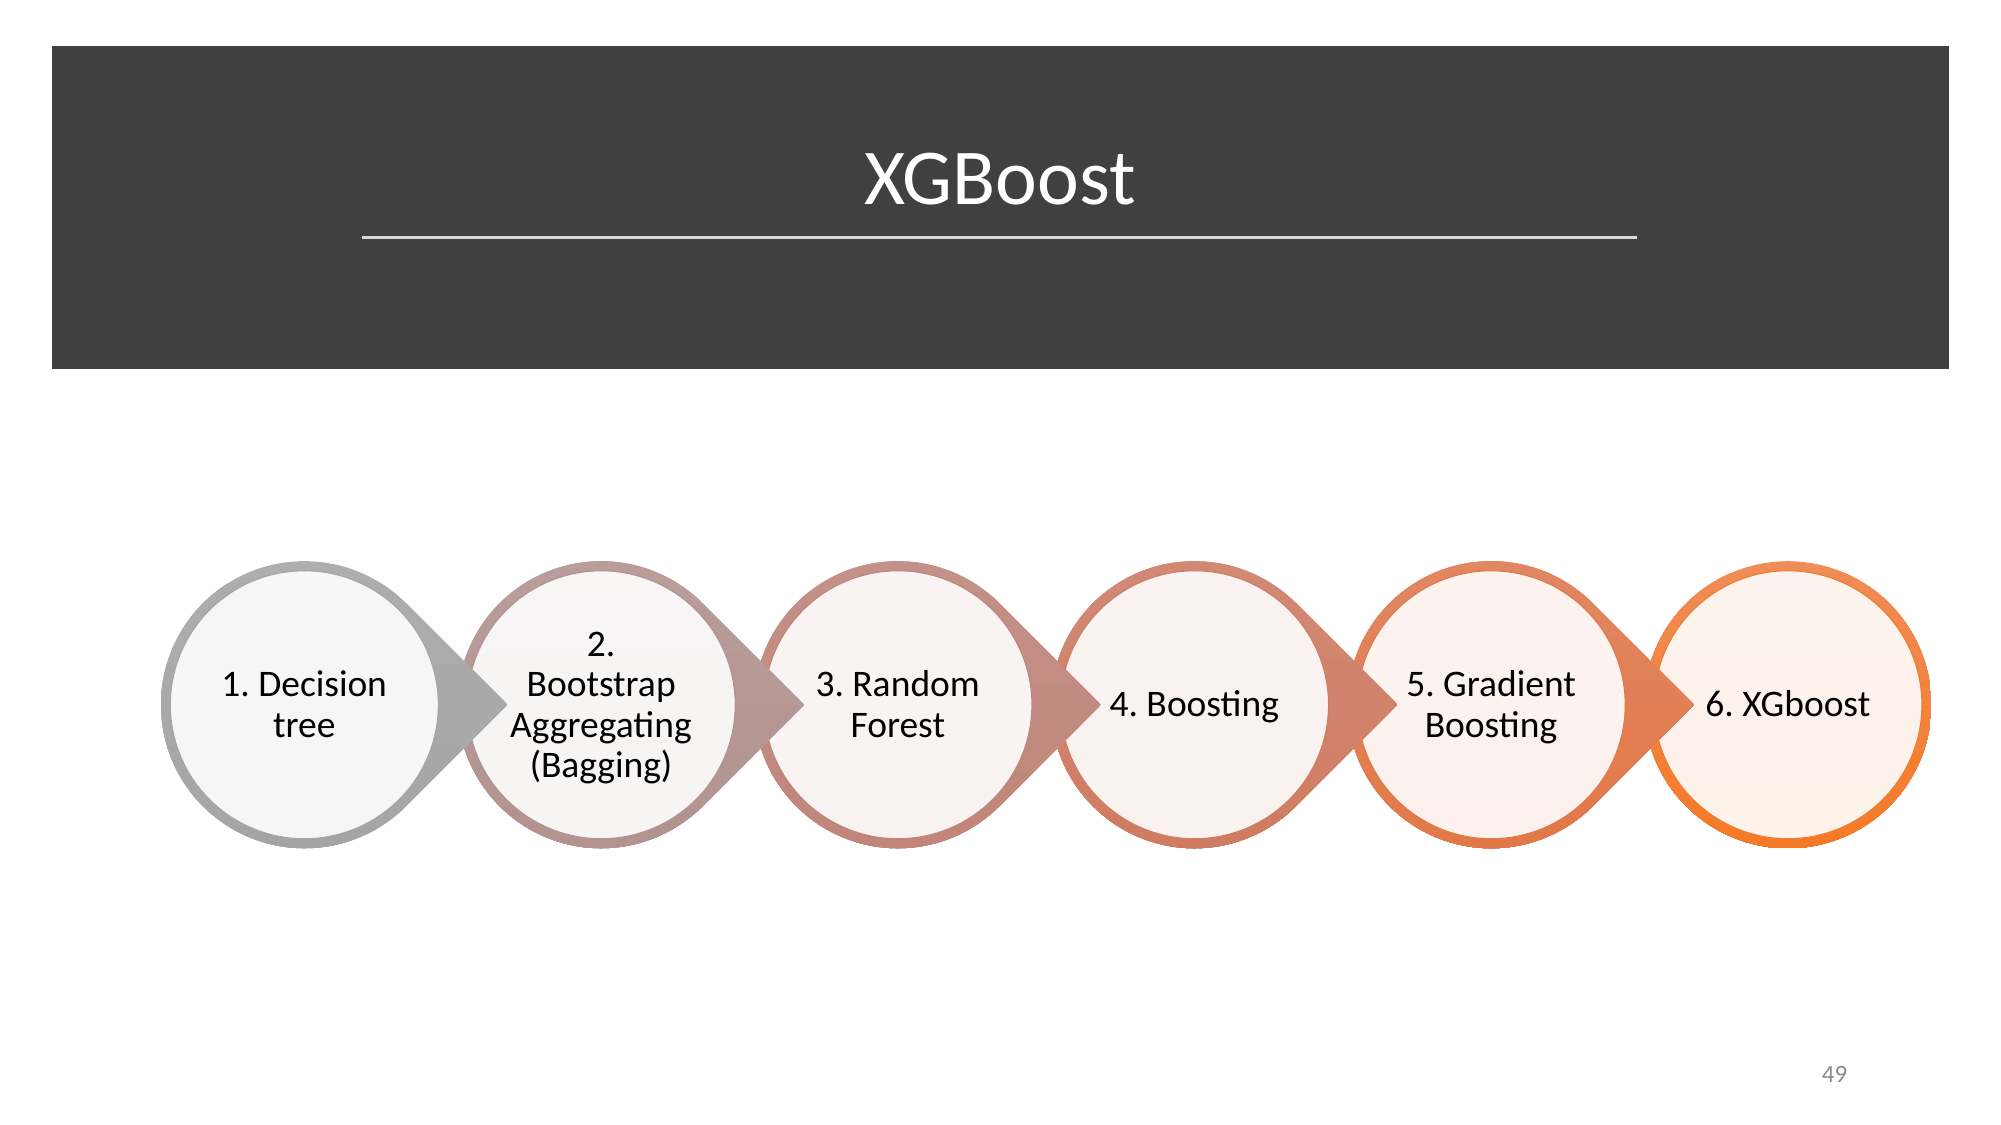

# XGBoost
6. XGboost
5. Gradient Boosting
4. Boosting
3. Random Forest
2. Bootstrap Aggregating (Bagging)
1. Decision tree
49